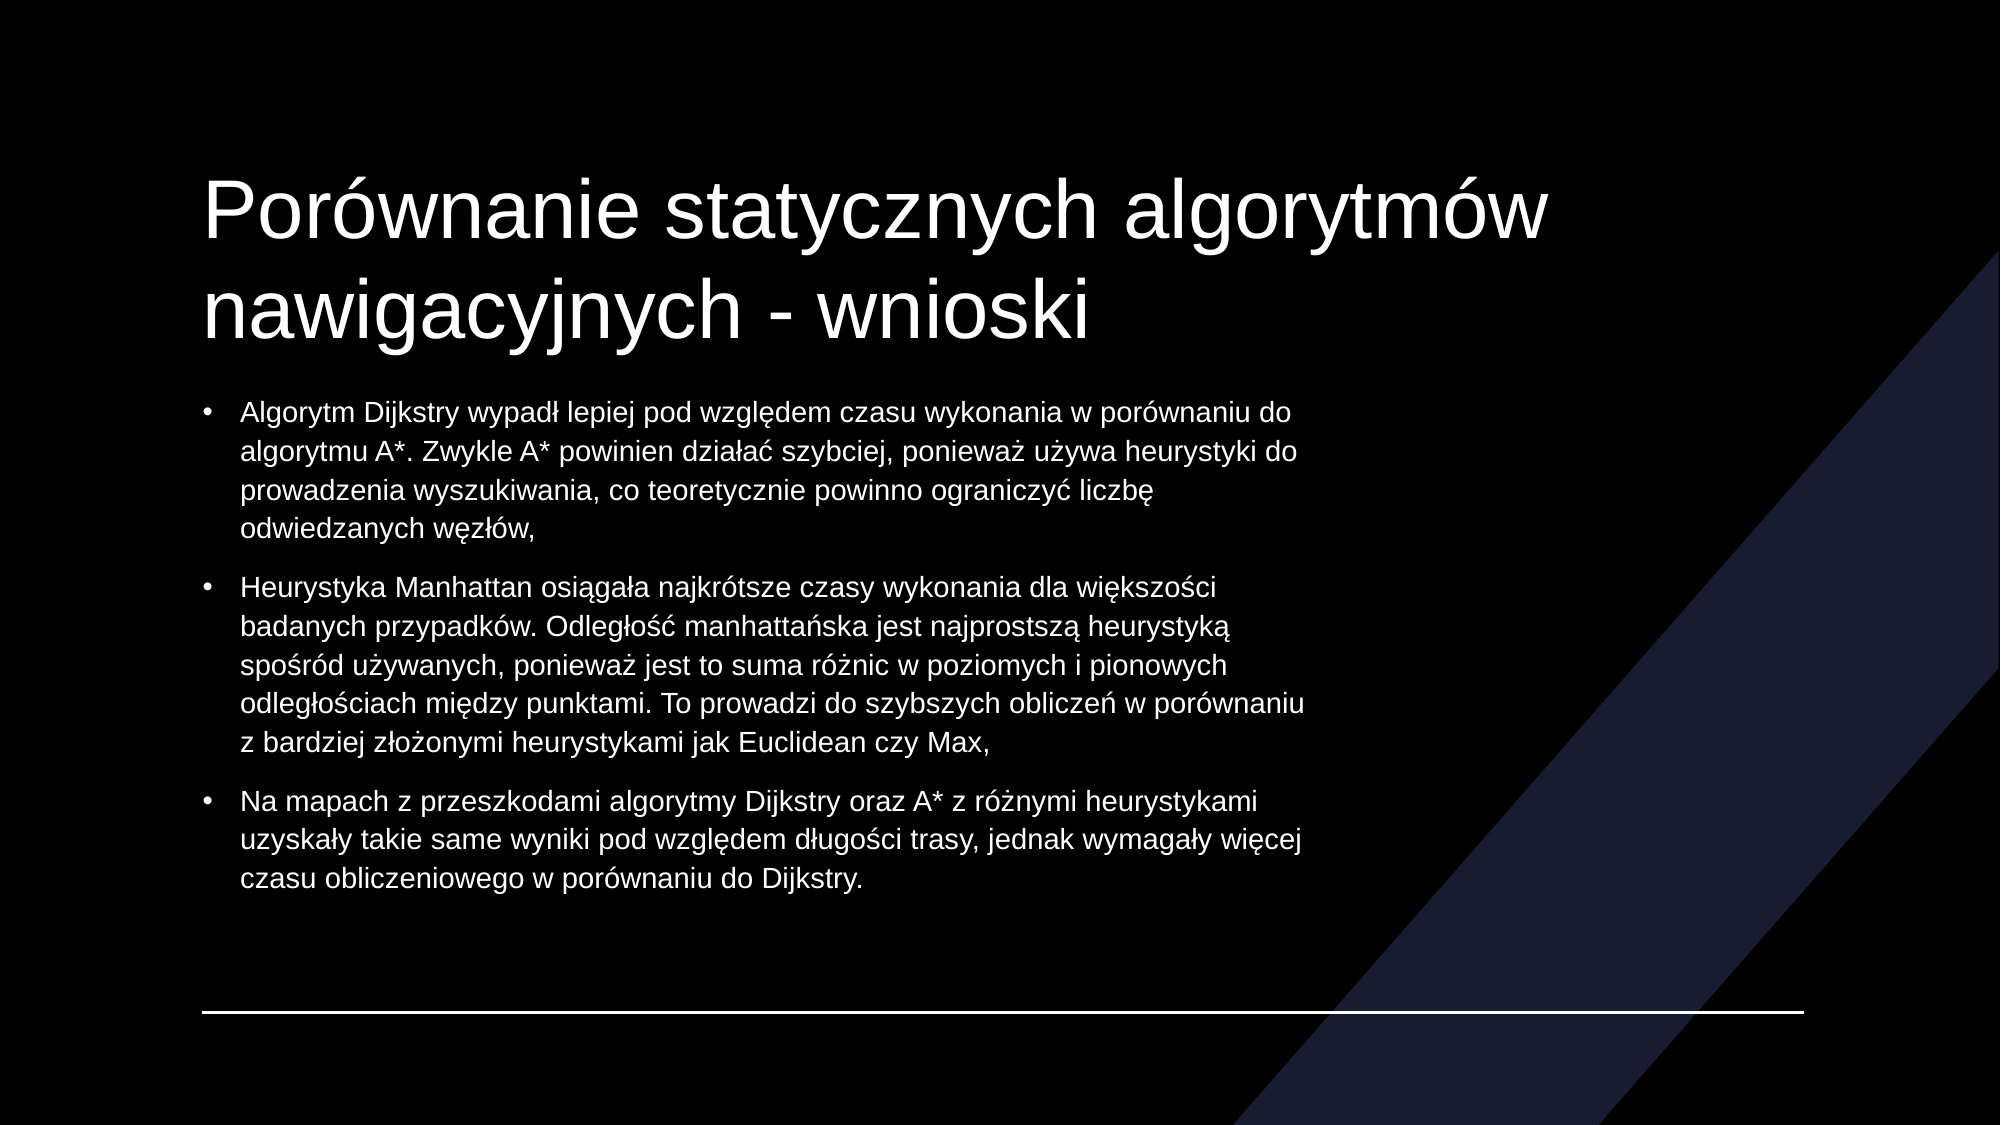

# Porównanie statycznych algorytmów nawigacyjnych - wnioski

Algorytm Dijkstry wypadł lepiej pod względem czasu wykonania w porównaniu do algorytmu A*. Zwykle A* powinien działać szybciej, ponieważ używa heurystyki do prowadzenia wyszukiwania, co teoretycznie powinno ograniczyć liczbę odwiedzanych węzłów,
Heurystyka Manhattan osiągała najkrótsze czasy wykonania dla większości badanych przypadków. Odległość manhattańska jest najprostszą heurystyką spośród używanych, ponieważ jest to suma różnic w poziomych i pionowych odległościach między punktami. To prowadzi do szybszych obliczeń w porównaniu z bardziej złożonymi heurystykami jak Euclidean czy Max,
Na mapach z przeszkodami algorytmy Dijkstry oraz A* z różnymi heurystykami uzyskały takie same wyniki pod względem długości trasy, jednak wymagały więcej czasu obliczeniowego w porównaniu do Dijkstry.